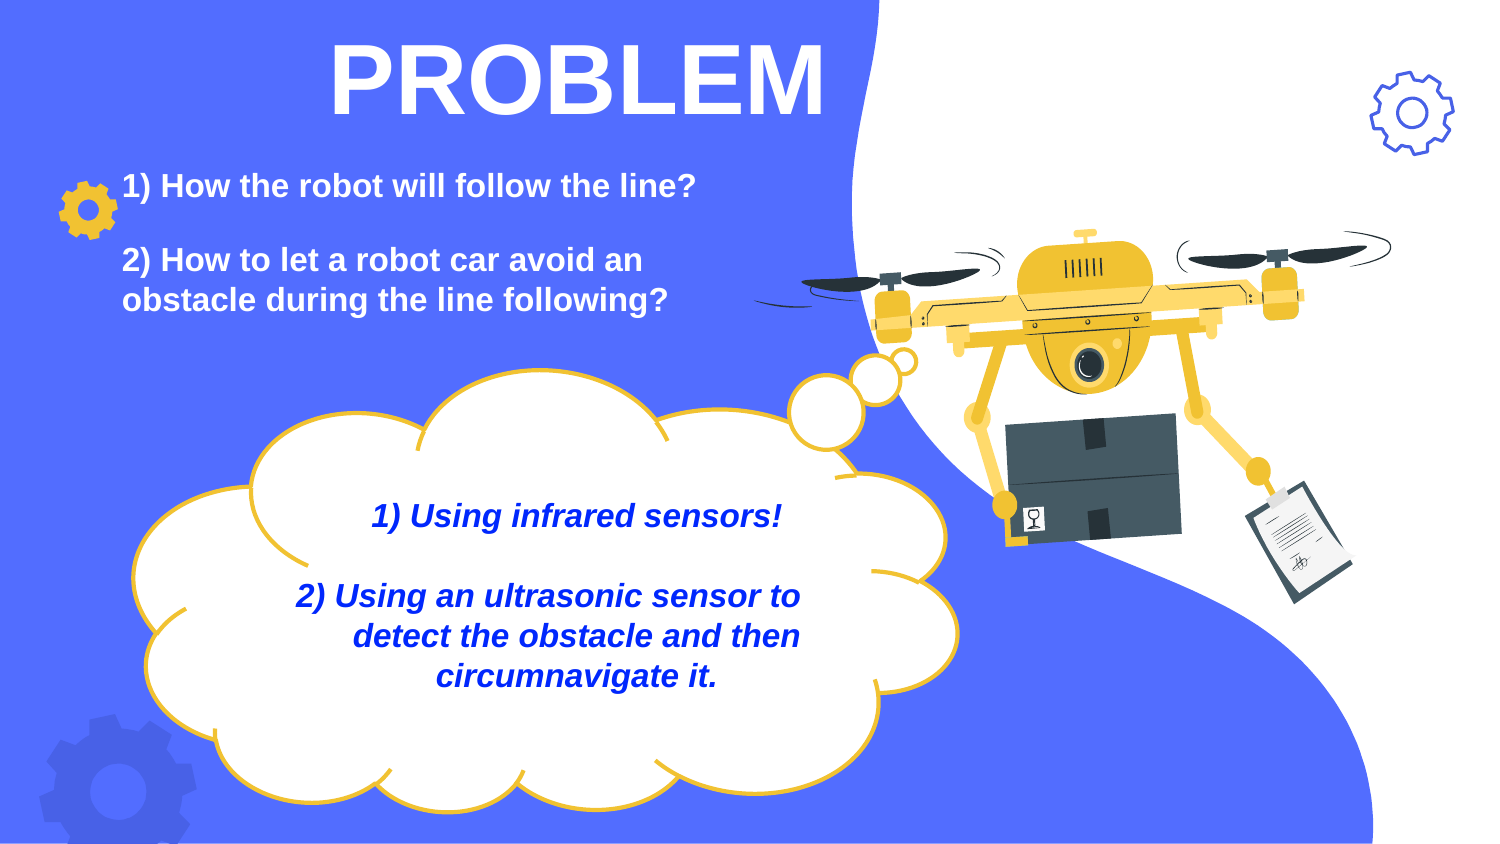

PROBLEM
# 1) How the robot will follow the line?
2) How to let a robot car avoid an obstacle during the line following?

1) Using infrared sensors!

2) Using an ultrasonic sensor to detect the obstacle and then circumnavigate it.